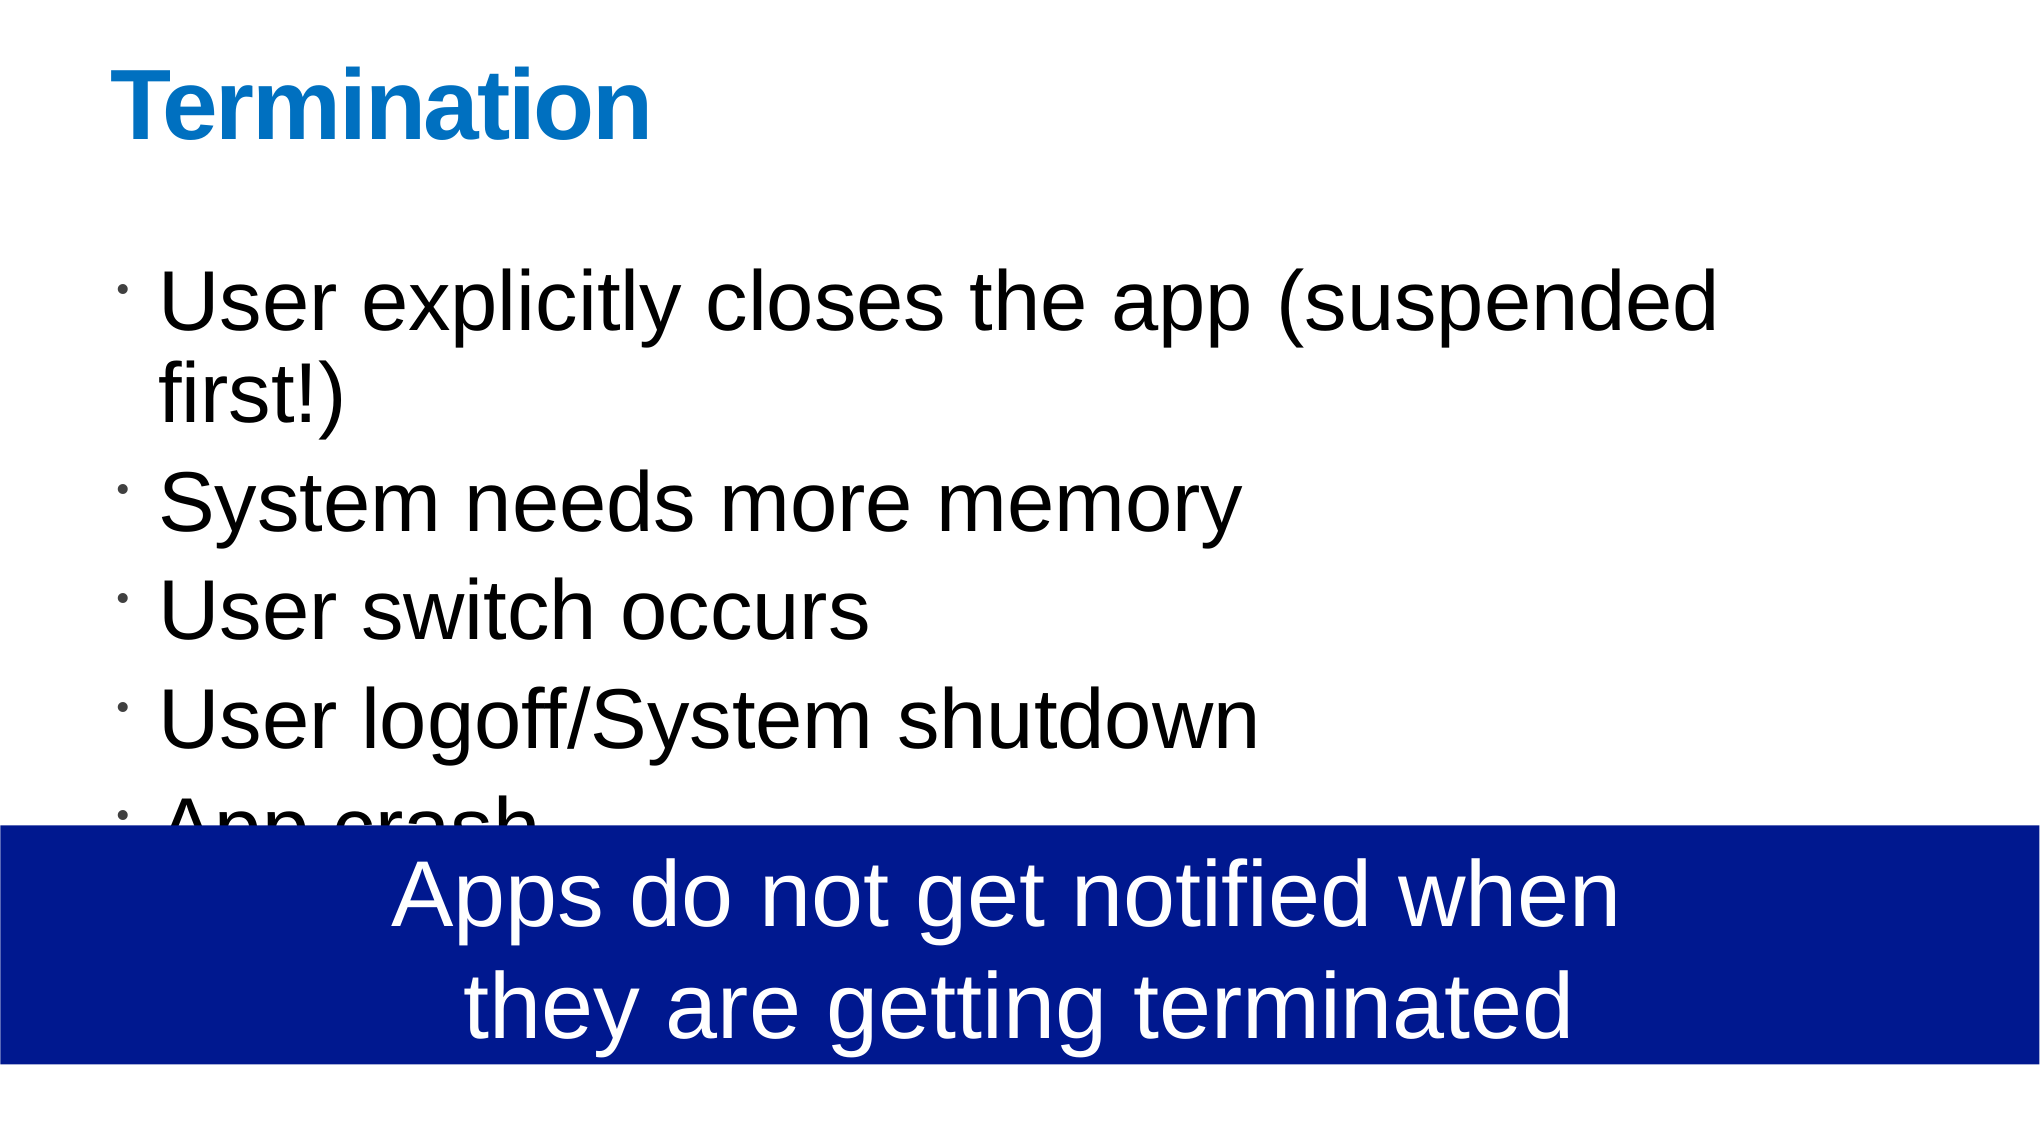

# Termination
User explicitly closes the app (suspended first!)
System needs more memory
User switch occurs
User logoff/System shutdown
App crash
Apps do not get notified when
they are getting terminated